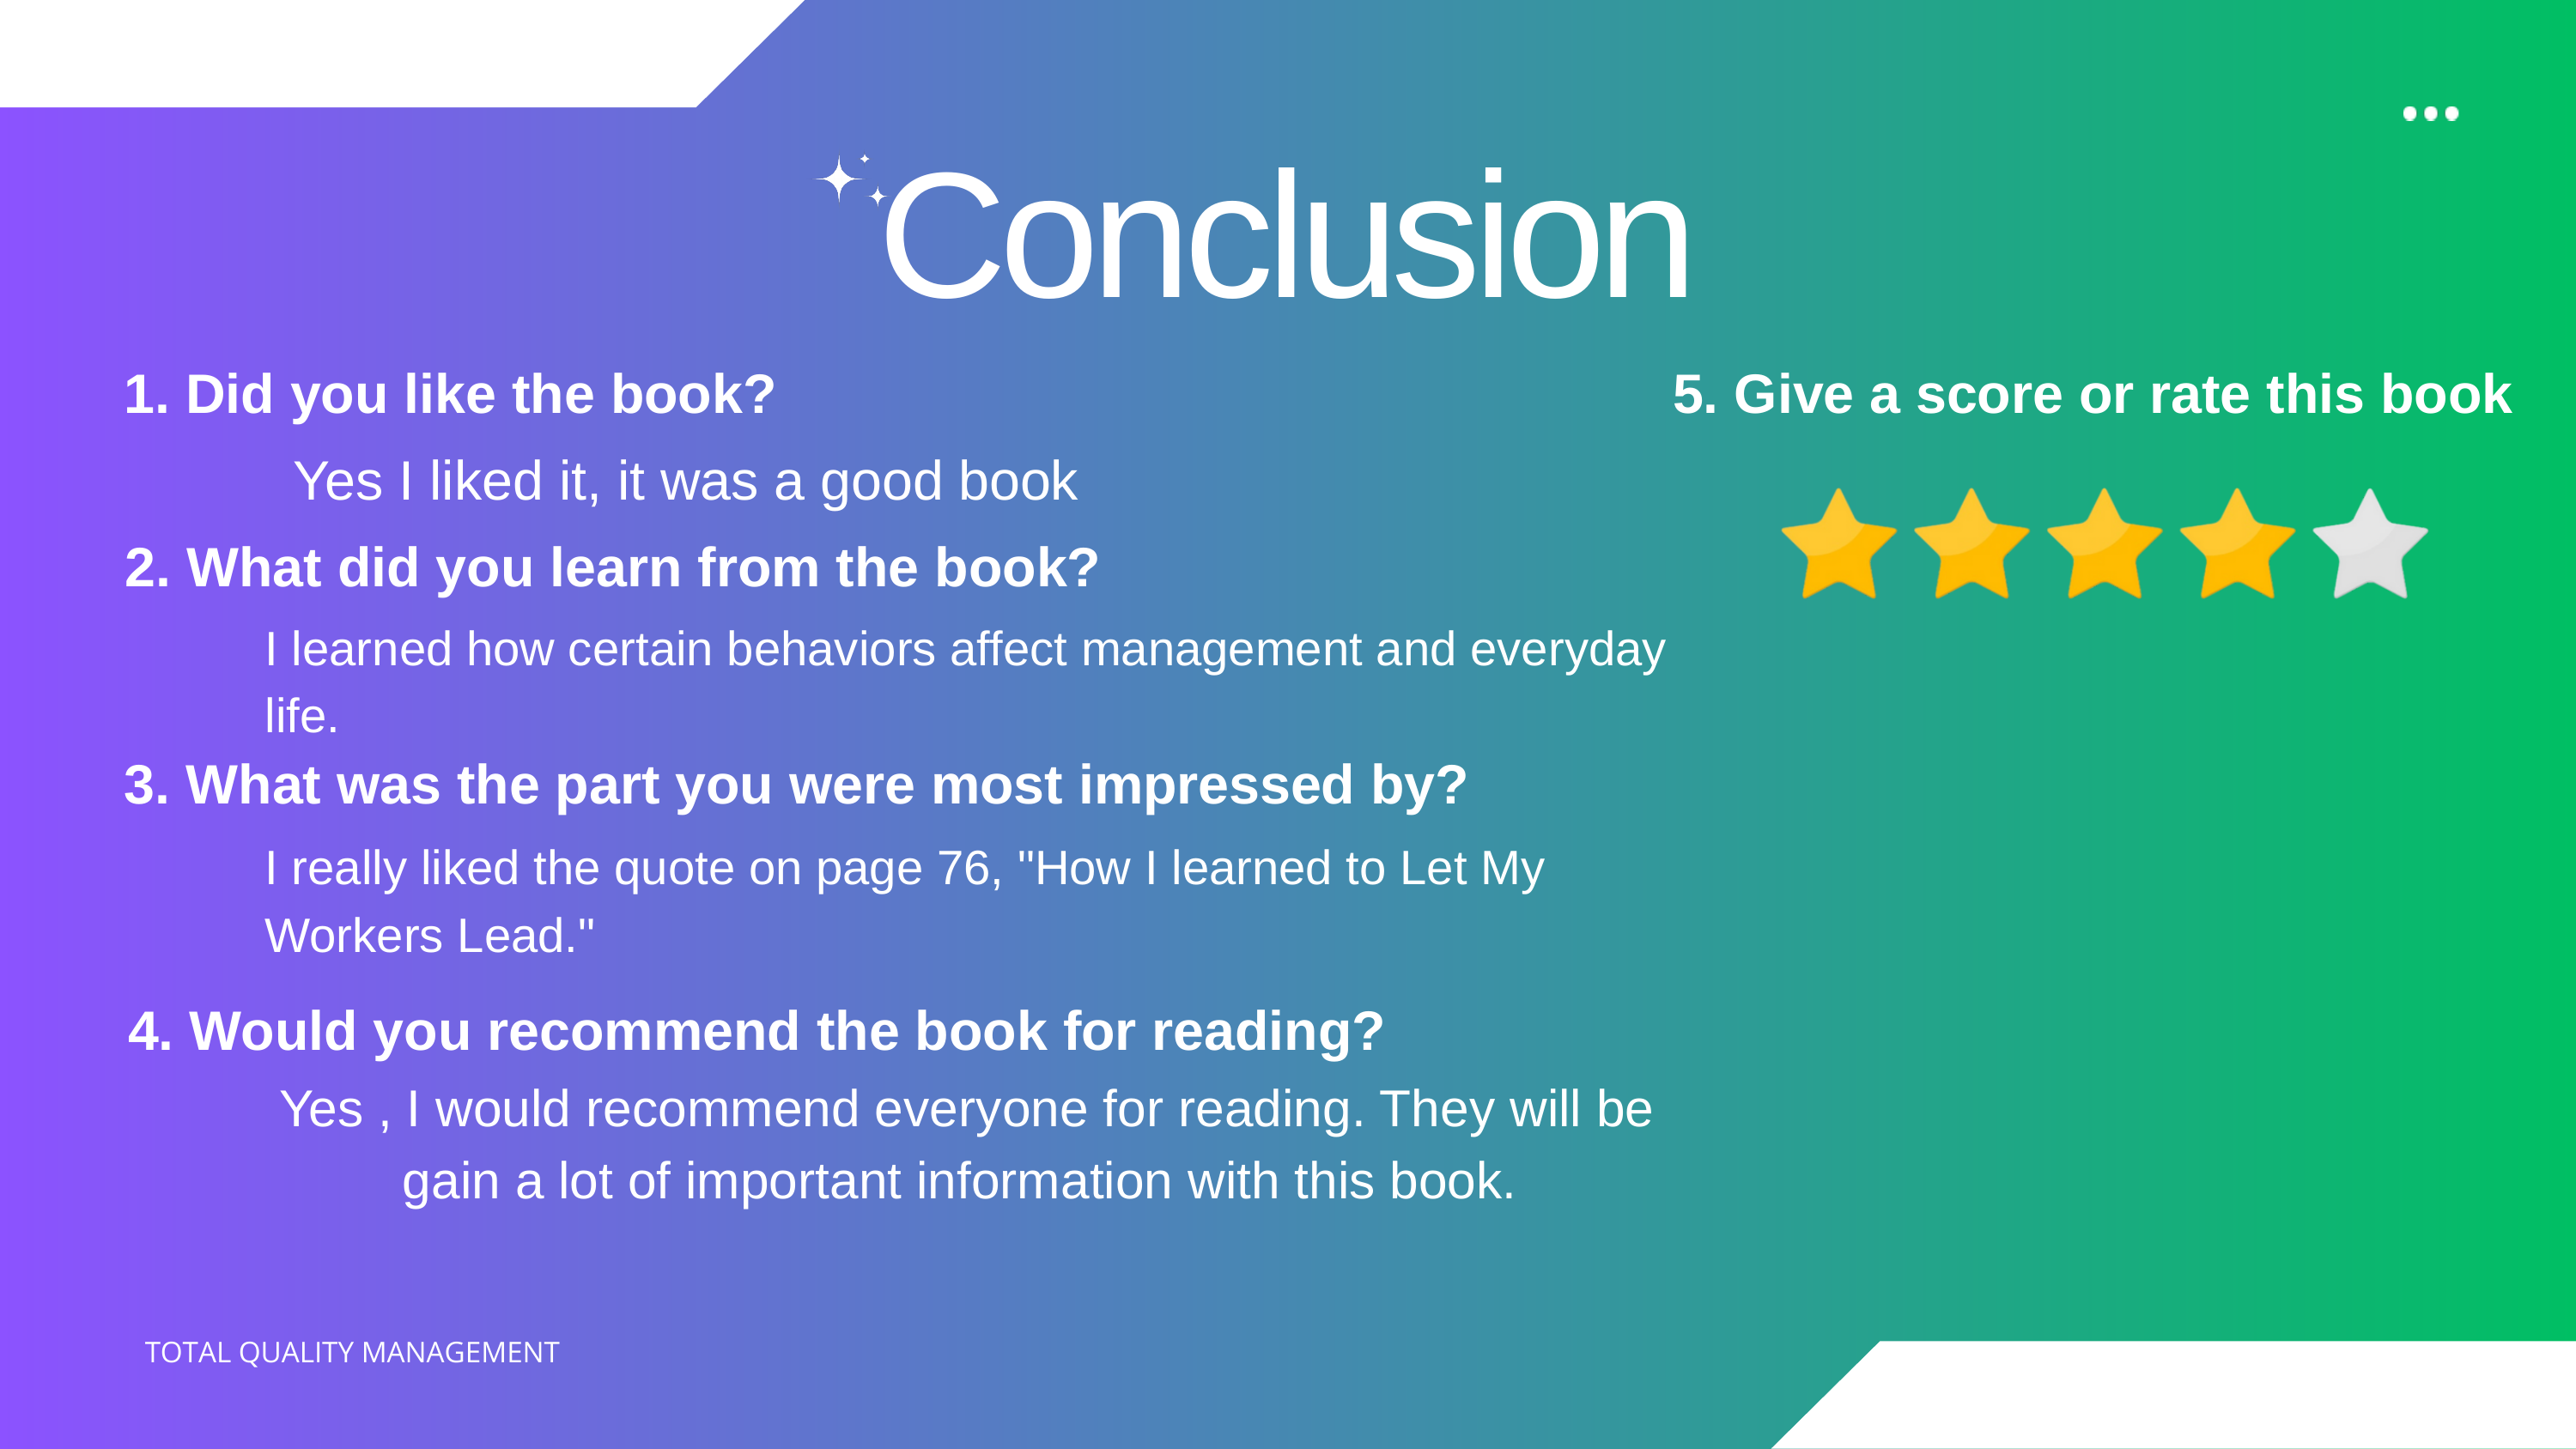

Conclusion

1. Did you like the book?
5. Give a score or rate this book
Yes I liked it, it was a good book

2. What did you learn from the book?
I learned how certain behaviors affect management and everyday life.
3. What was the part you were most impressed by?
I really liked the quote on page 76, "How I learned to Let My Workers Lead."
4. Would you recommend the book for reading?
Yes , I would recommend everyone for reading. They will be gain a lot of important information with this book.
TOTAL QUALITY MANAGEMENT